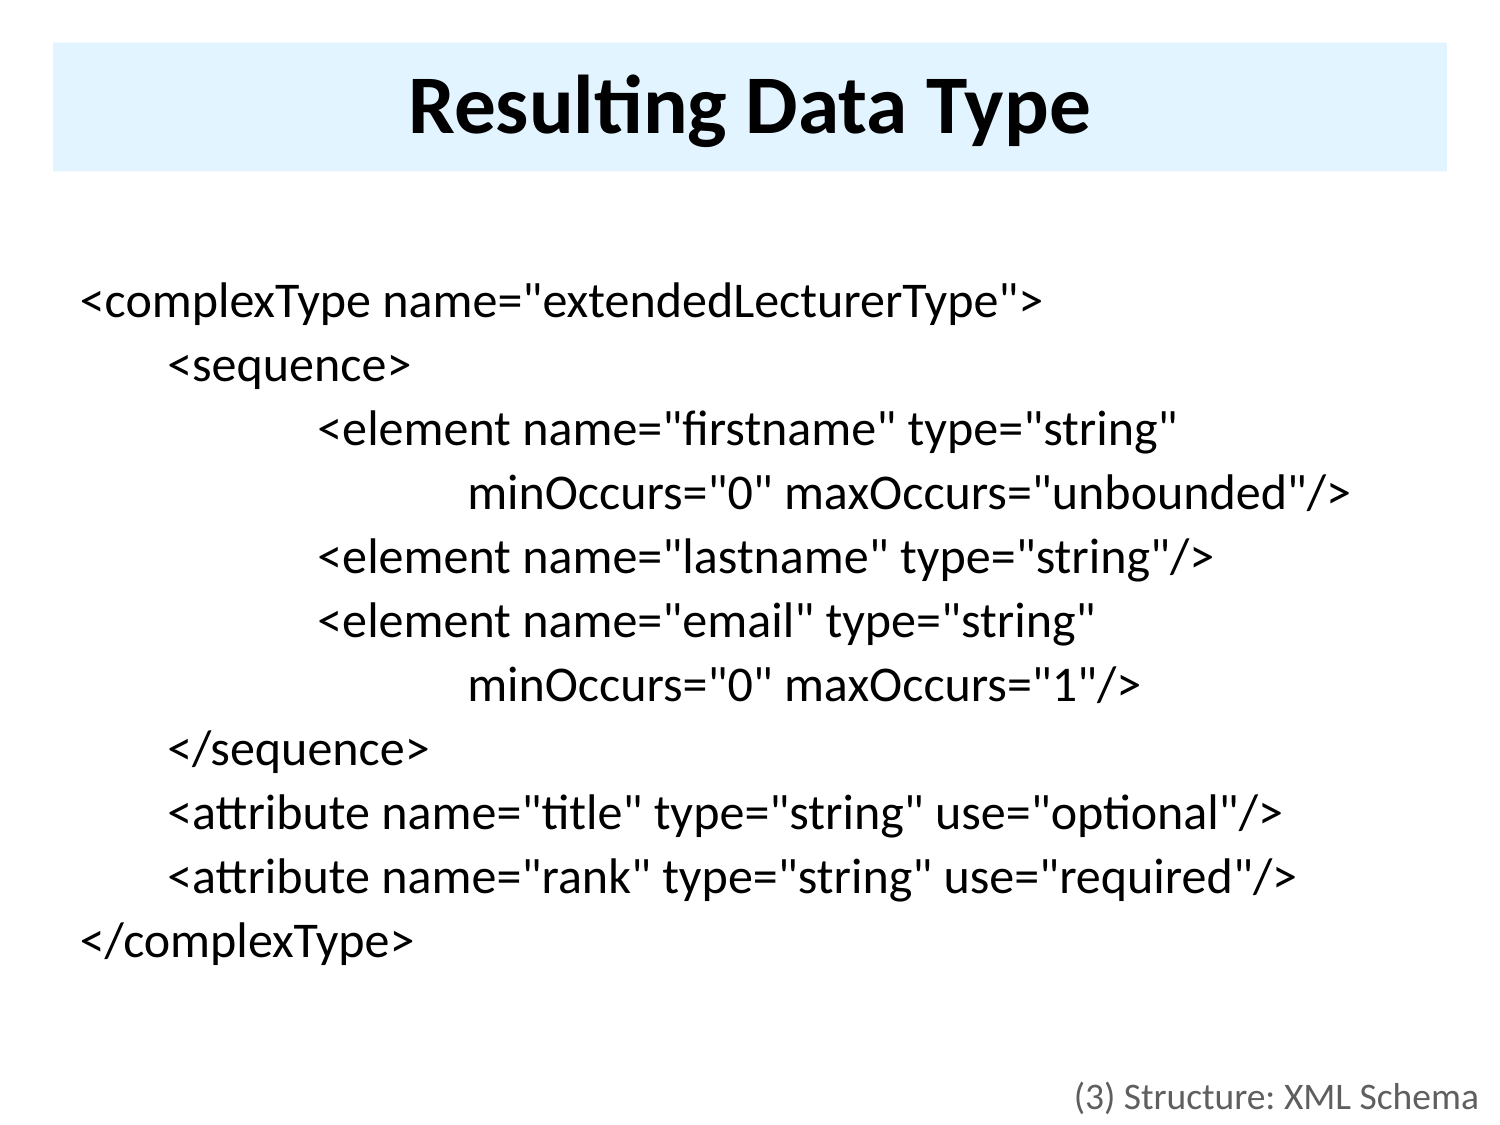

# Resulting Data Type
<complexType name="extendedLecturerType">
	<sequence>
		<element name="firstname" type="string"
			minOccurs="0" maxOccurs="unbounded"/>
		<element name="lastname" type="string"/>
		<element name="email" type="string"
			minOccurs="0" maxOccurs="1"/>
	</sequence>
	<attribute name="title" type="string" use="optional"/>
	<attribute name="rank" type="string" use="required"/>
</complexType>
(3) Structure: XML Schema